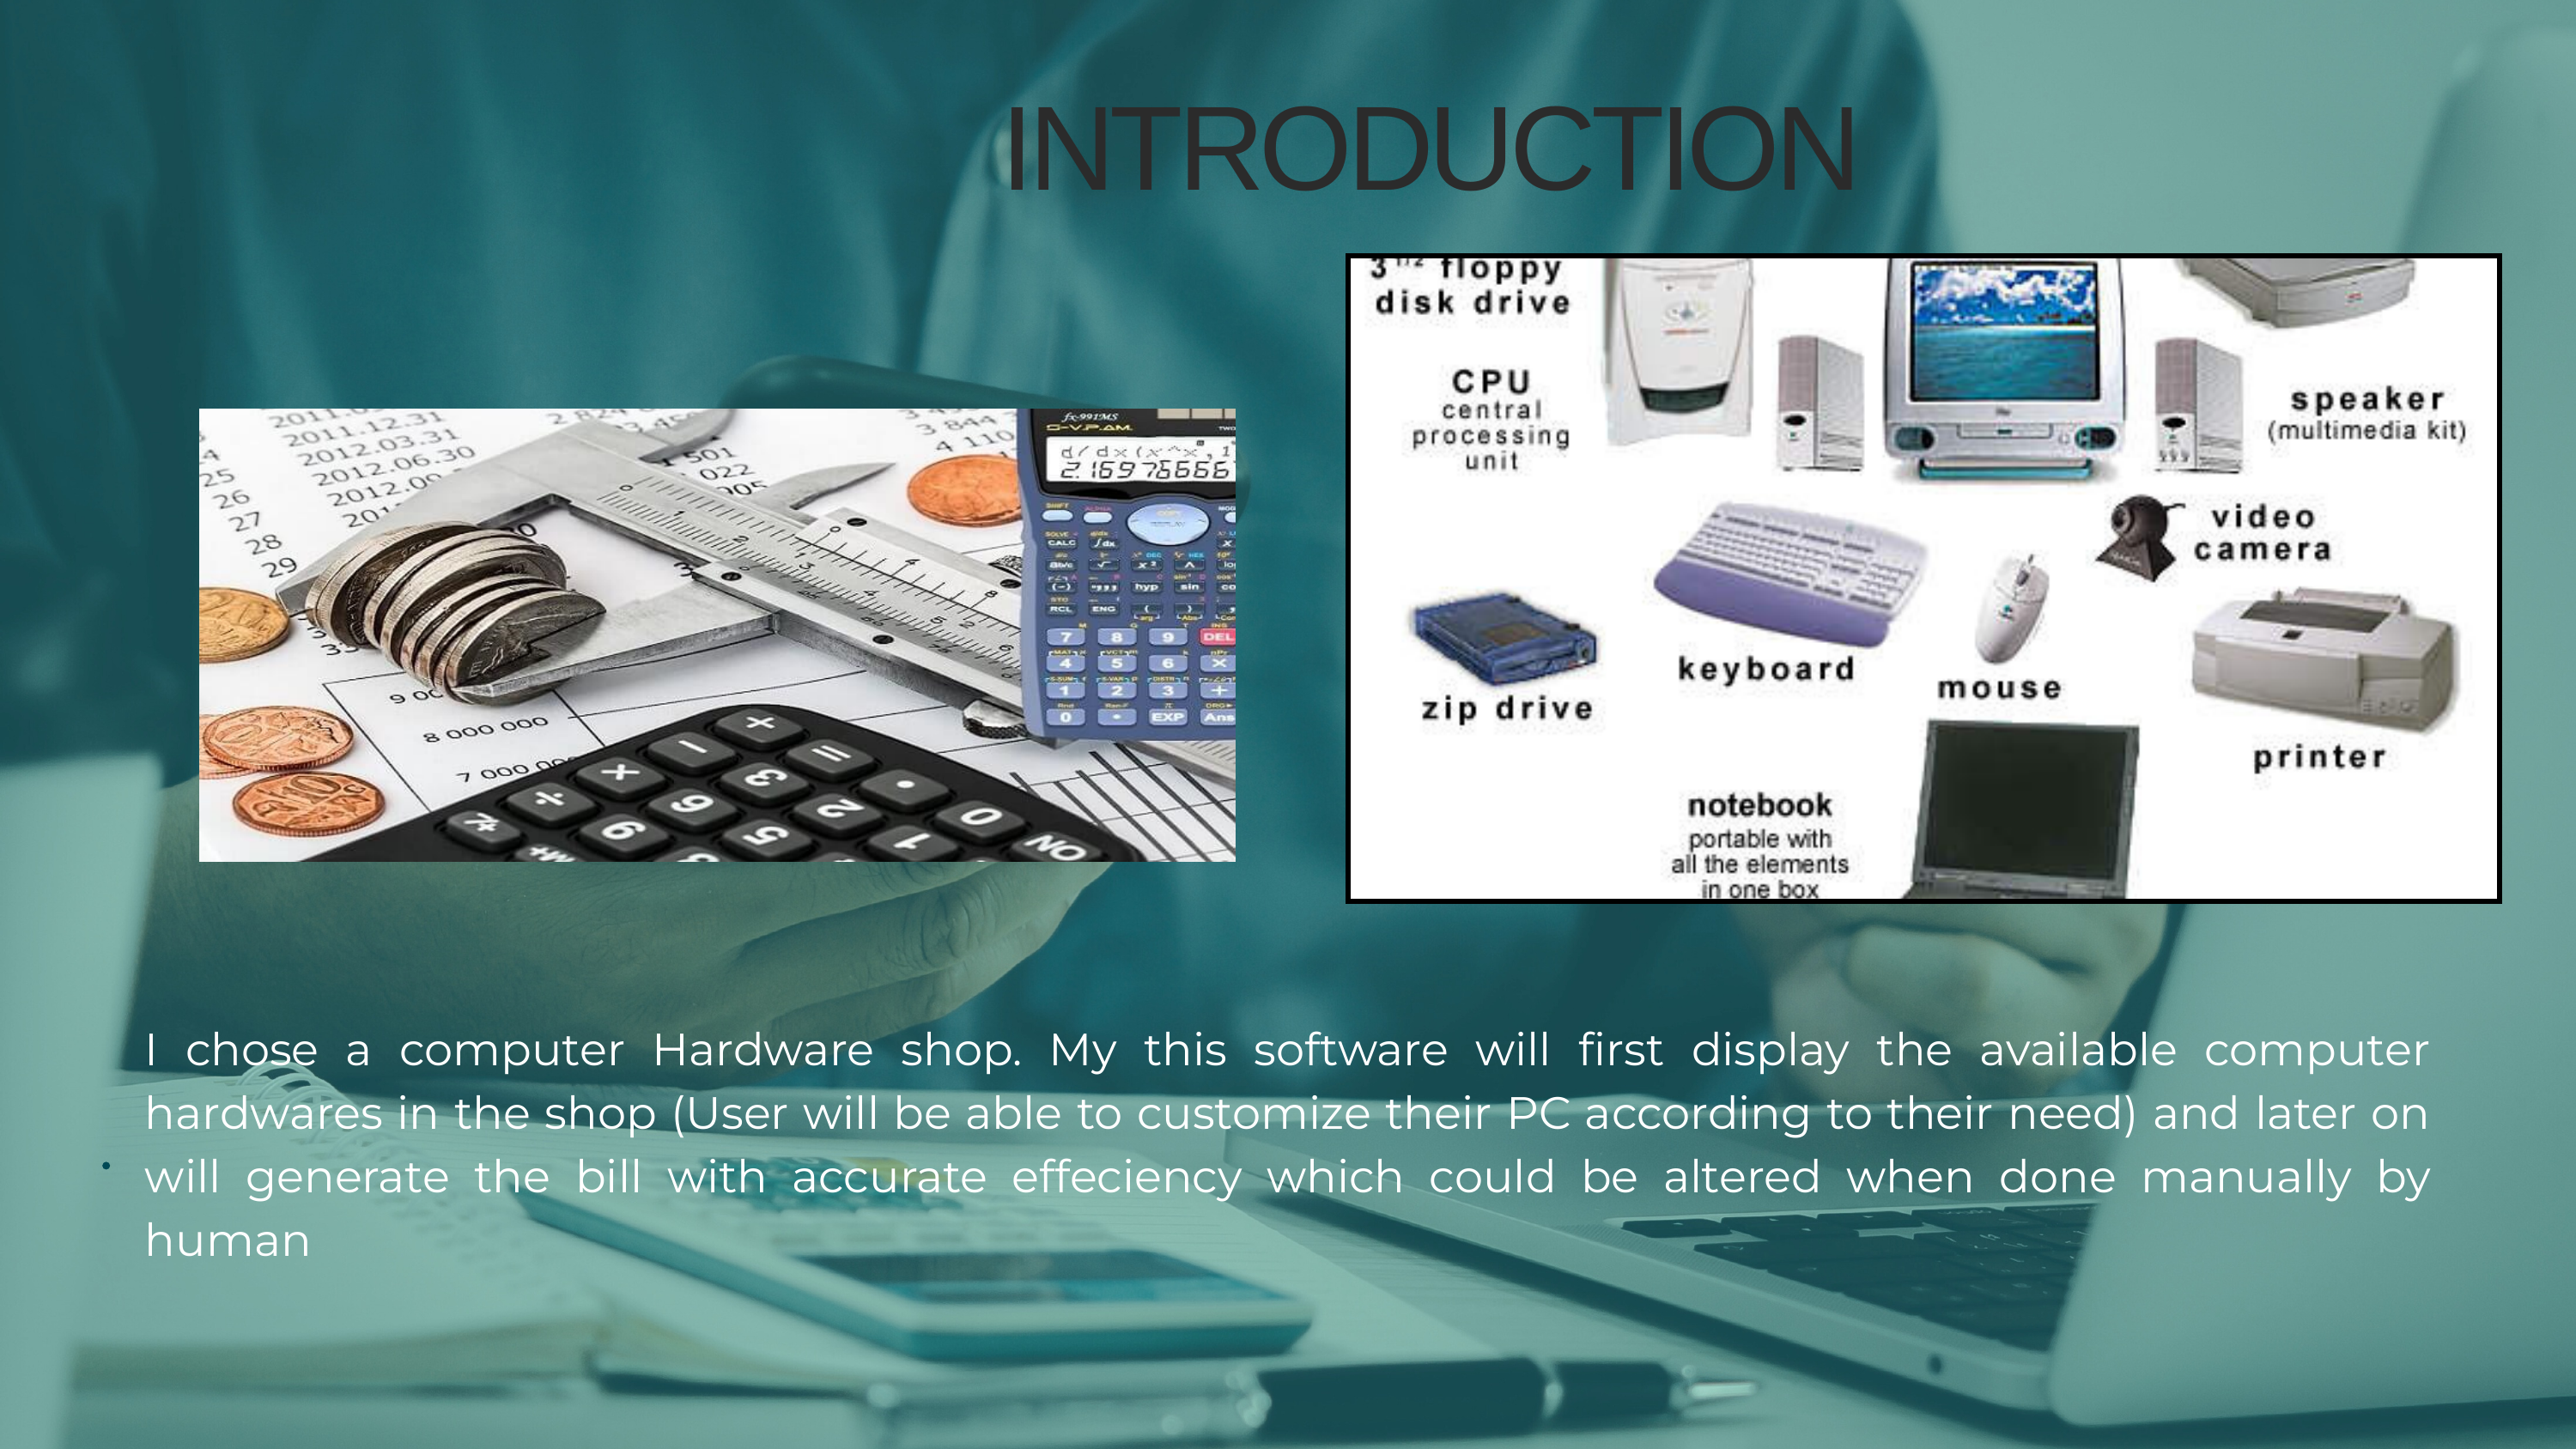

INTRODUCTION

I chose a computer Hardware shop. My this software will first display the available computer hardwares in the shop (User will be able to customize their PC according to their need) and later on will generate the bill with accurate effeciency which could be altered when done manually by human